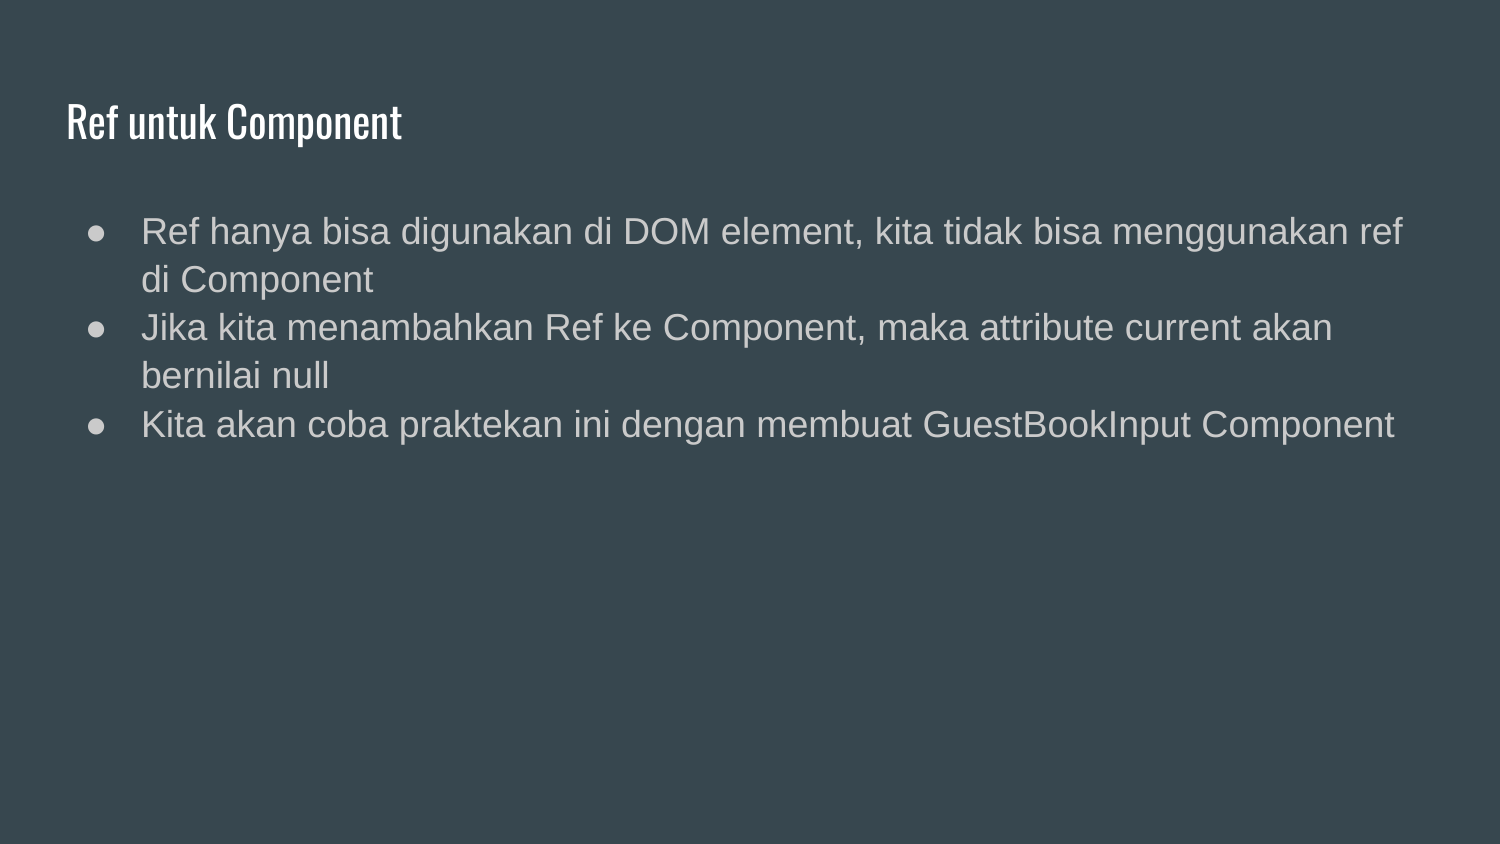

# Ref untuk Component
Ref hanya bisa digunakan di DOM element, kita tidak bisa menggunakan ref di Component
Jika kita menambahkan Ref ke Component, maka attribute current akan bernilai null
Kita akan coba praktekan ini dengan membuat GuestBookInput Component